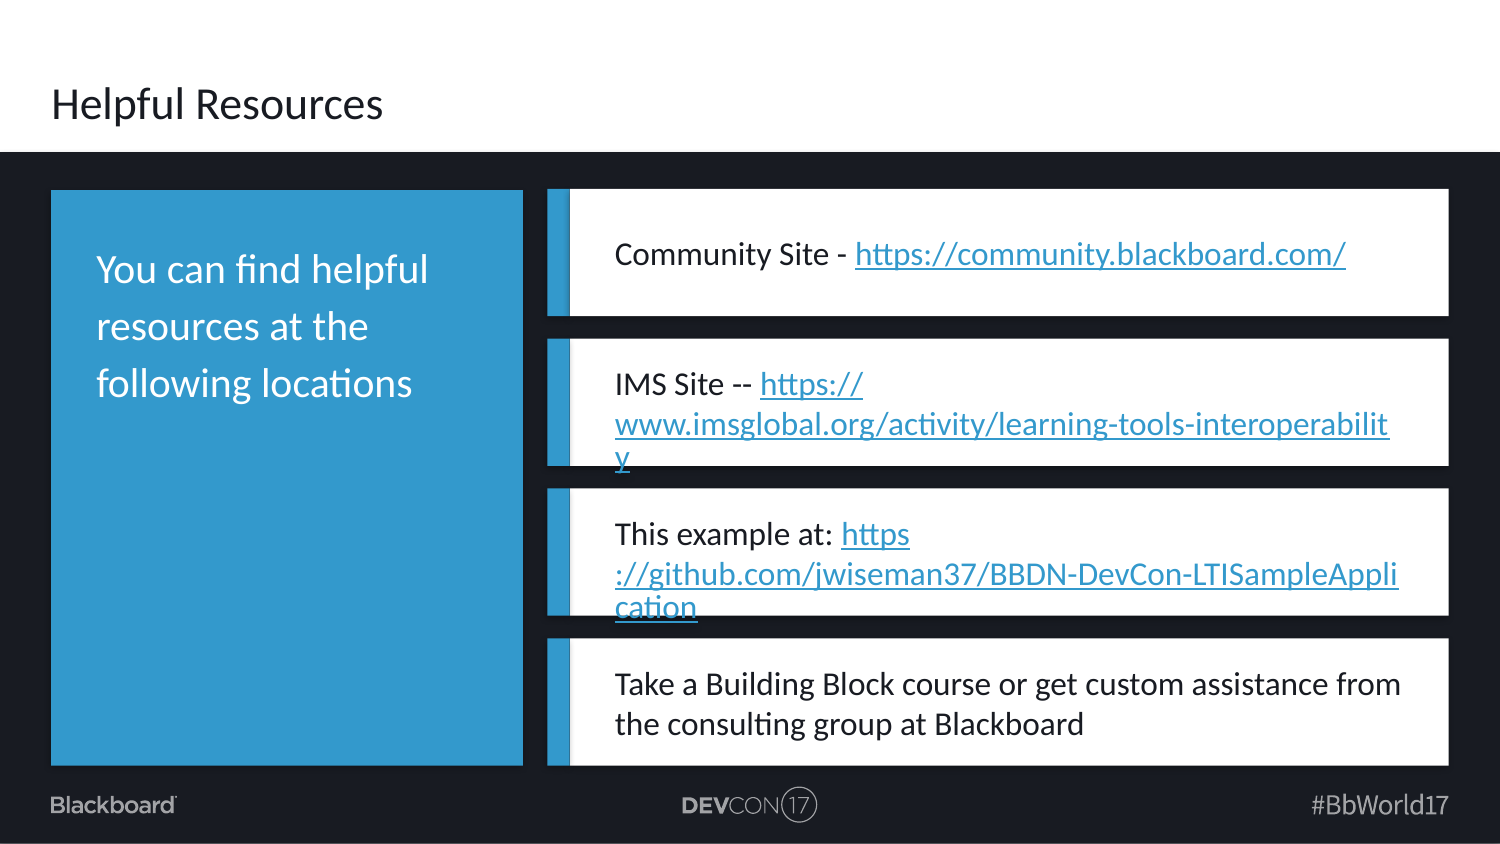

# Helpful Resources

Community Site - https://community.blackboard.com/
You can find helpful resources at the following locations

IMS Site -- https://www.imsglobal.org/activity/learning-tools-interoperability

This example at: https://github.com/jwiseman37/BBDN-DevCon-LTISampleApplication

Take a Building Block course or get custom assistance from the consulting group at Blackboard